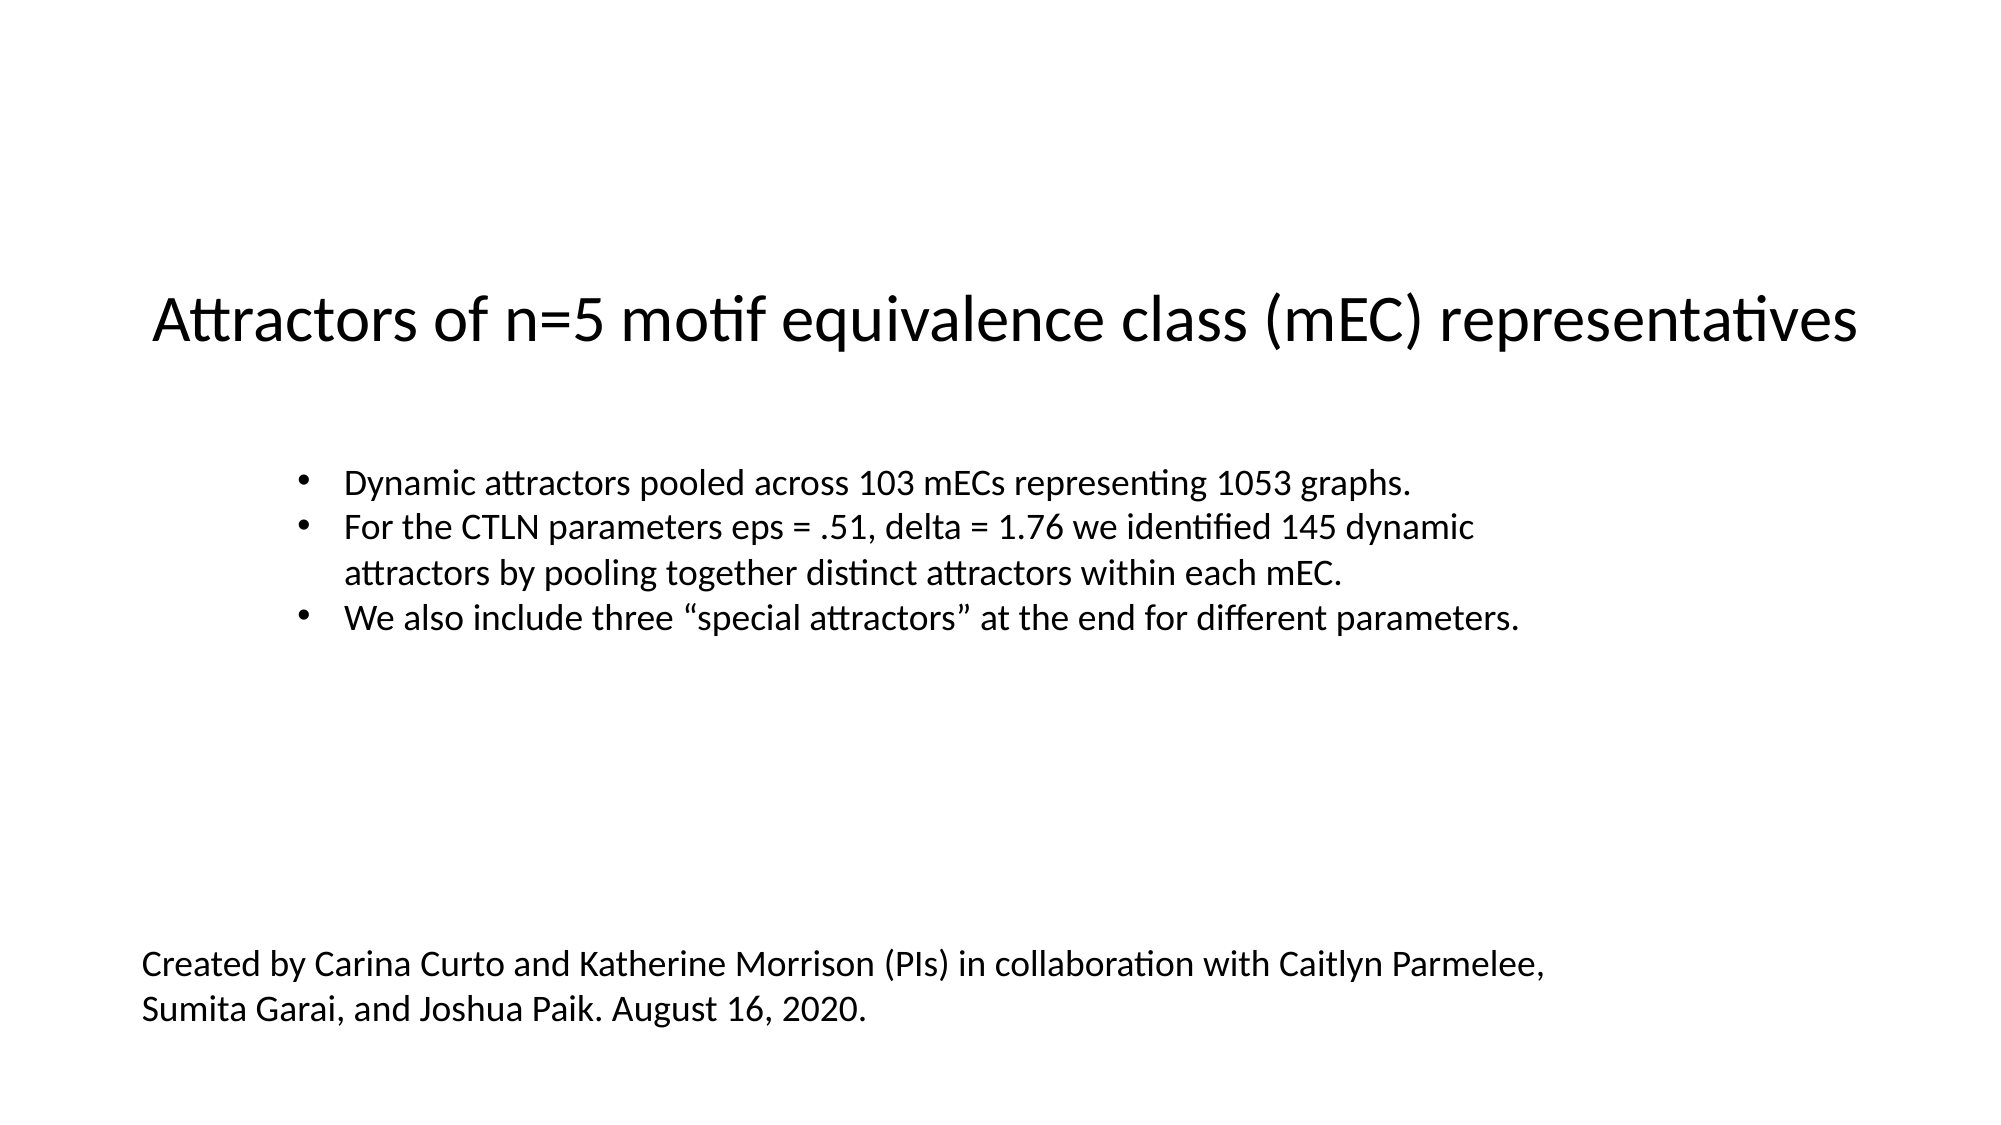

Attractors of n=5 motif equivalence class (mEC) representatives
Dynamic attractors pooled across 103 mECs representing 1053 graphs.
For the CTLN parameters eps = .51, delta = 1.76 we identified 145 dynamic attractors by pooling together distinct attractors within each mEC.
We also include three “special attractors” at the end for different parameters.

Created by Carina Curto and Katherine Morrison (PIs) in collaboration with Caitlyn Parmelee, Sumita Garai, and Joshua Paik. August 16, 2020.